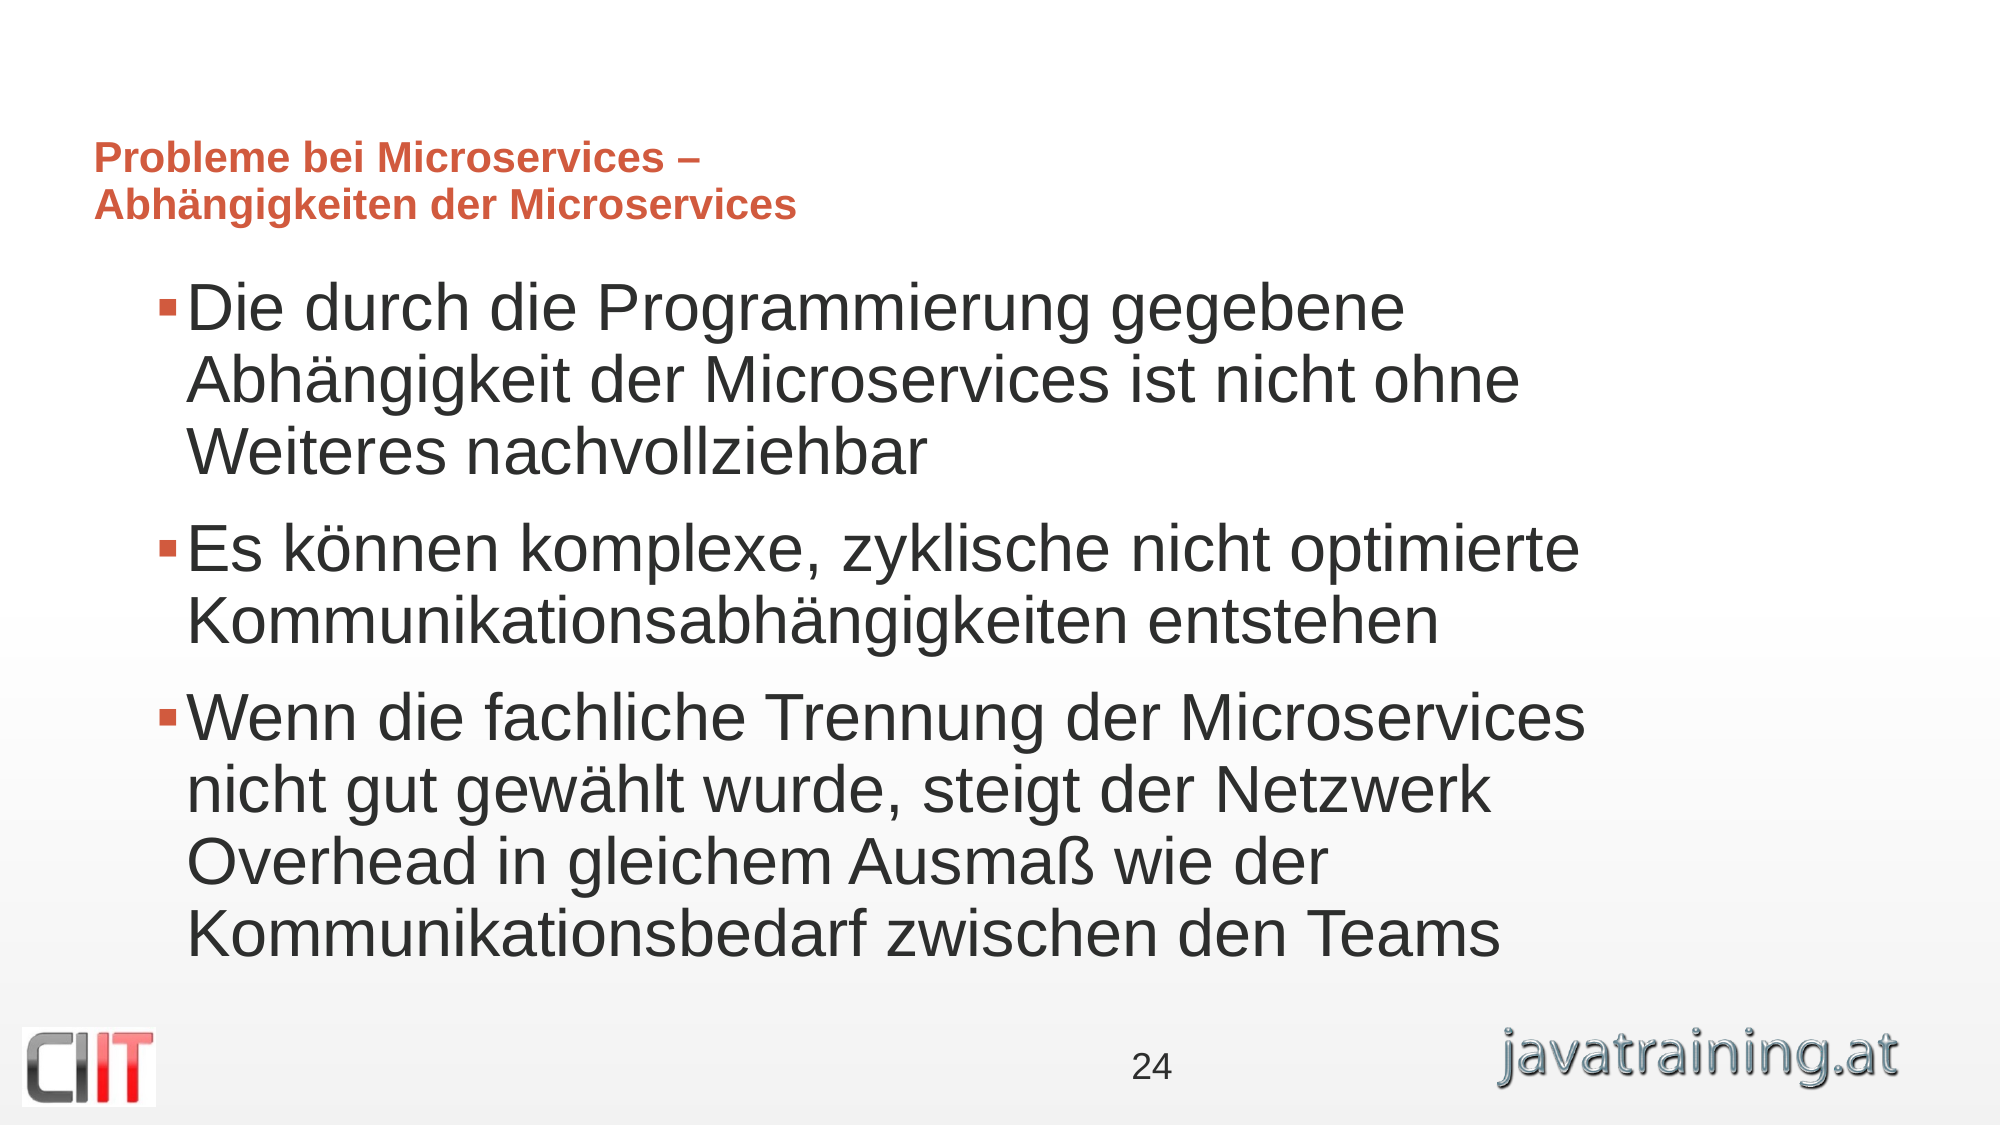

# Probleme bei Microservices – Abhängigkeiten der Microservices
Die durch die Programmierung gegebene Abhängigkeit der Microservices ist nicht ohne Weiteres nachvollziehbar
Es können komplexe, zyklische nicht optimierte Kommunikationsabhängigkeiten entstehen
Wenn die fachliche Trennung der Microservices nicht gut gewählt wurde, steigt der Netzwerk Overhead in gleichem Ausmaß wie der Kommunikationsbedarf zwischen den Teams

24